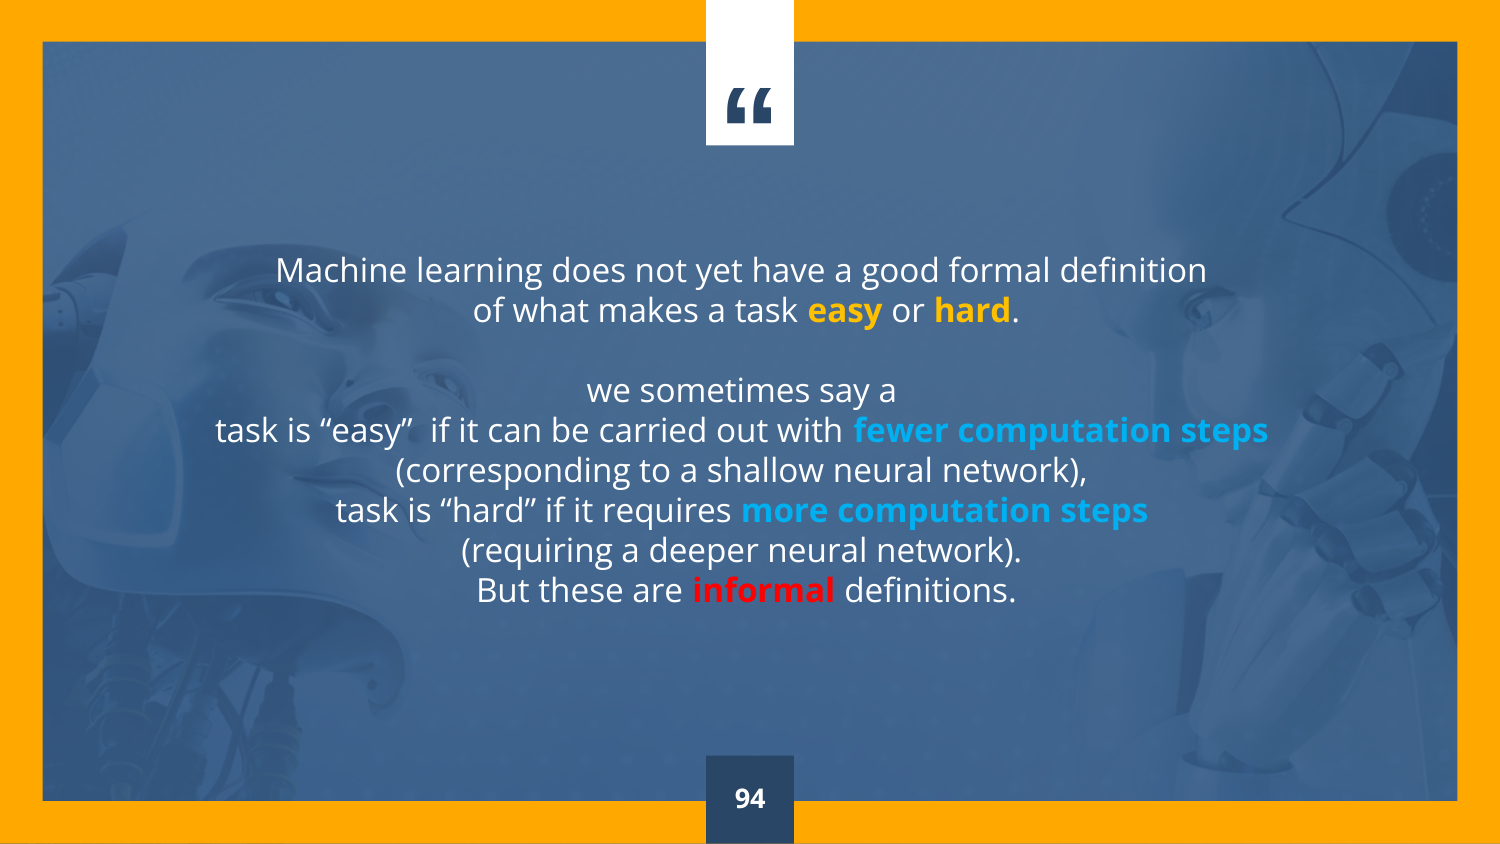

Machine learning does not yet have a good formal definition
of what makes a task easy or hard.

we sometimes say a
task is “easy”  if it can be carried out with fewer computation steps
(corresponding to a shallow neural network),
task is “hard” if it requires more computation steps
(requiring a deeper neural network).
But these are informal definitions.

94